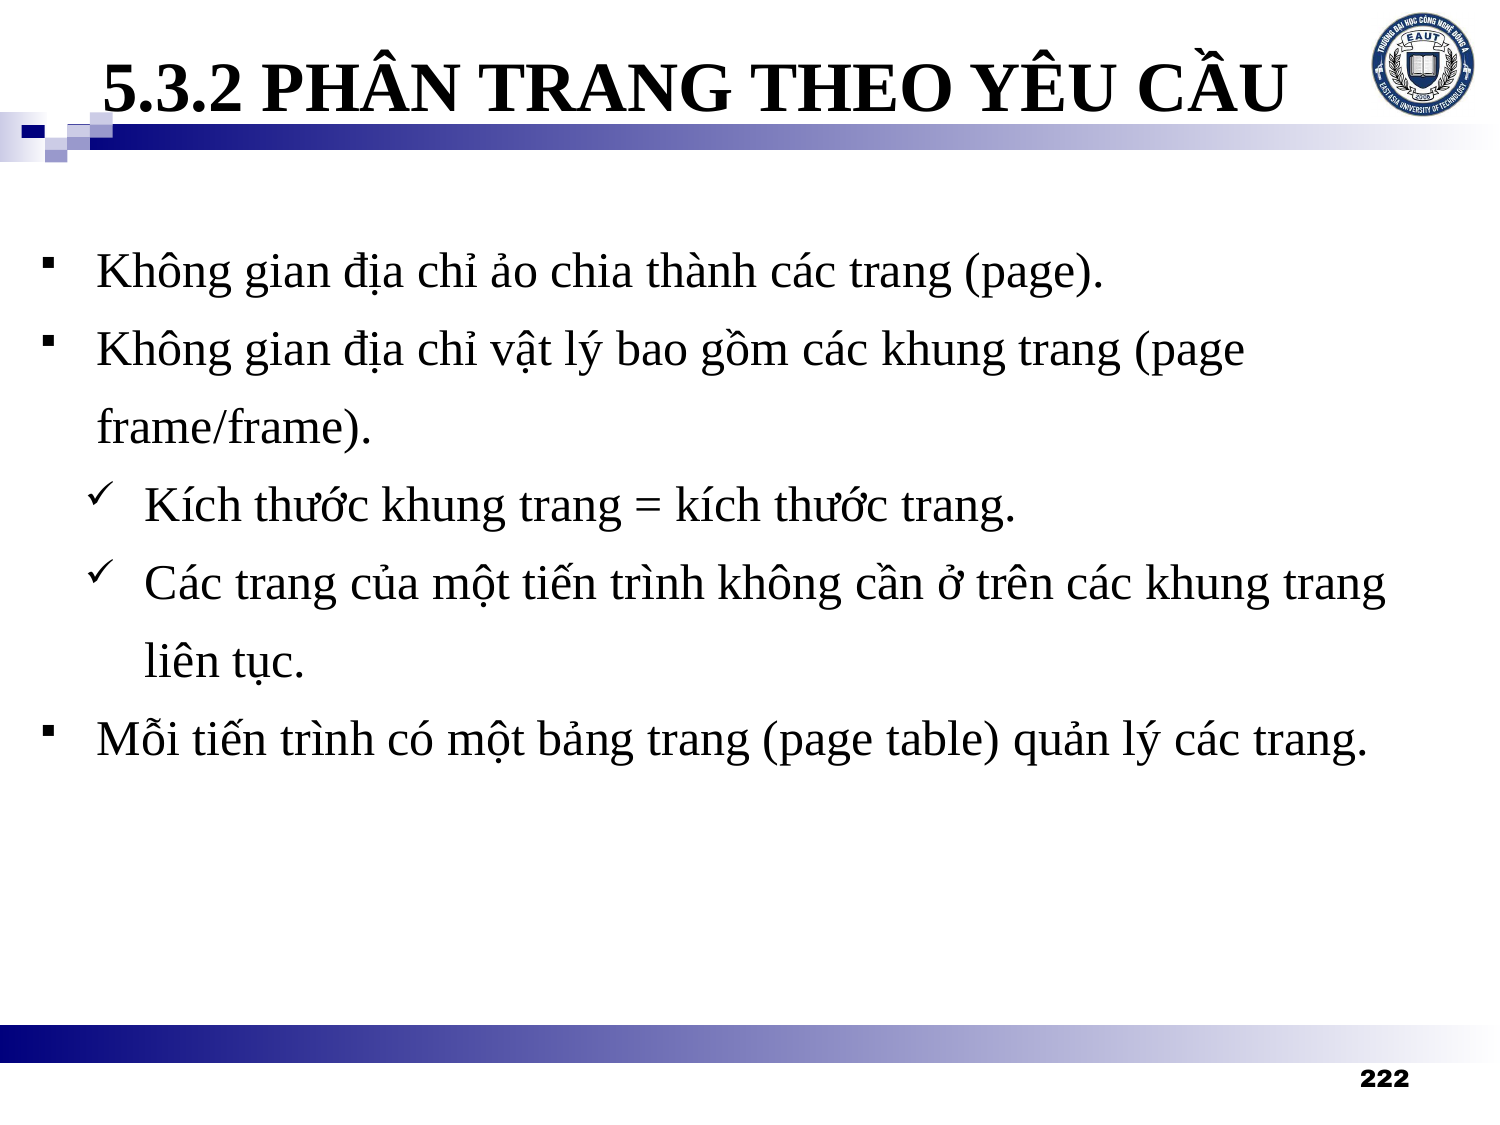

5.3.2 PHÂN TRANG THEO YÊU CẦU
Không gian địa chỉ ảo chia thành các trang (page).
Không gian địa chỉ vật lý bao gồm các khung trang (page frame/frame).
Kích thước khung trang = kích thước trang.
Các trang của một tiến trình không cần ở trên các khung trang liên tục.
Mỗi tiến trình có một bảng trang (page table) quản lý các trang.

222